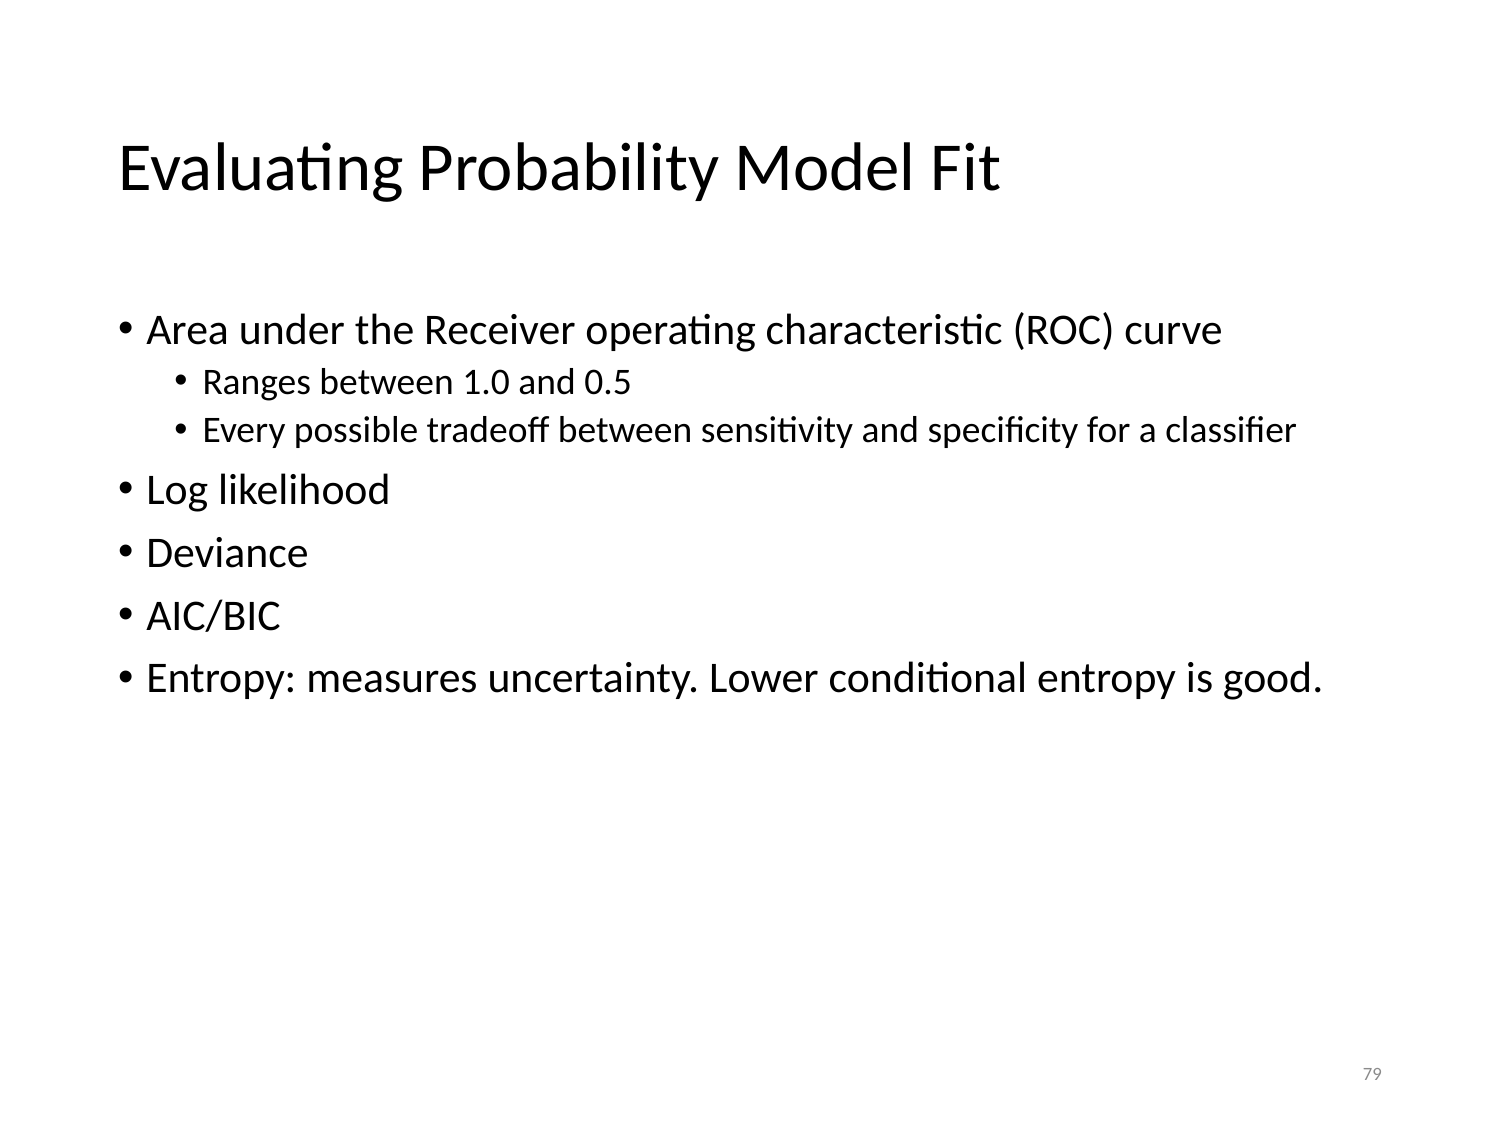

# Evaluating Probability Model Fit
Area under the Receiver operating characteristic (ROC) curve
Ranges between 1.0 and 0.5
Every possible tradeoff between sensitivity and specificity for a classifier
Log likelihood
Deviance
AIC/BIC
Entropy: measures uncertainty. Lower conditional entropy is good.
79